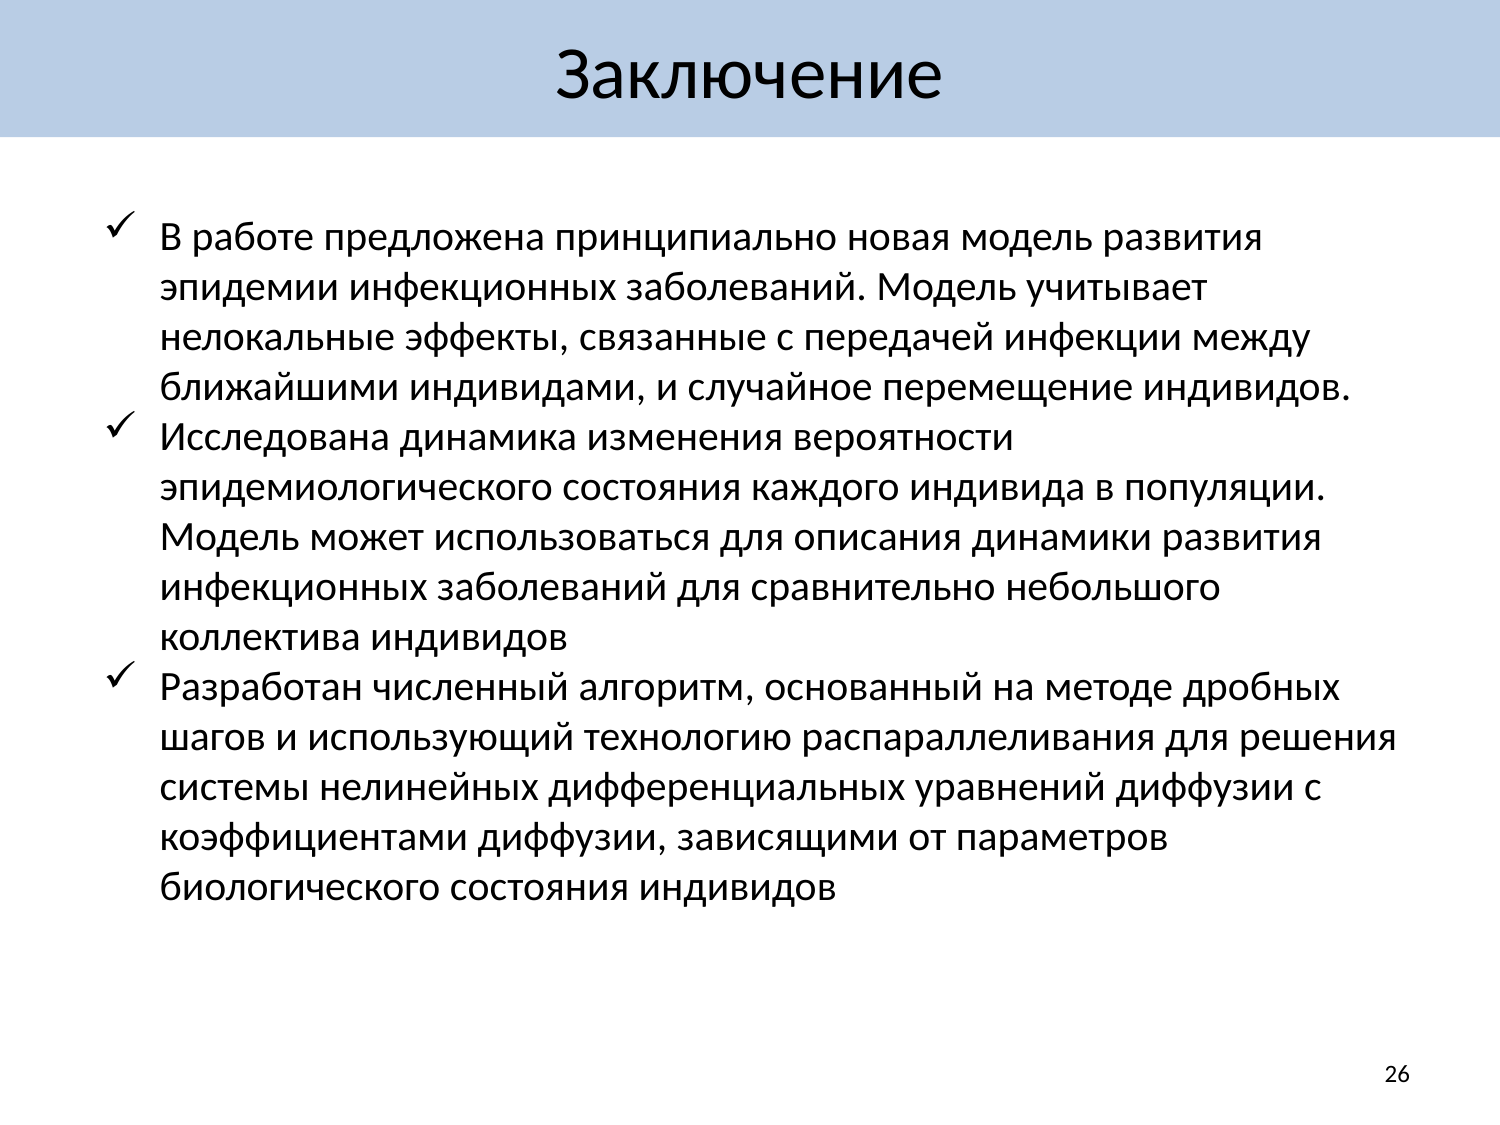

# Заключение

В работе предложена принципиально новая модель развития эпидемии инфекционных заболеваний. Модель учитывает нелокальные эффекты, связанные с передачей инфекции между ближайшими индивидами, и случайное перемещение индивидов.
Исследована динамика изменения вероятности эпидемиологического состояния каждого индивида в популяции. Модель может использоваться для описания динамики развития инфекционных заболеваний для сравнительно небольшого коллектива индивидов
Разработан численный алгоритм, основанный на методе дробных шагов и использующий технологию распараллеливания для решения системы нелинейных дифференциальных уравнений диффузии с коэффициентами диффузии, зависящими от параметров биологического состояния индивидов
26